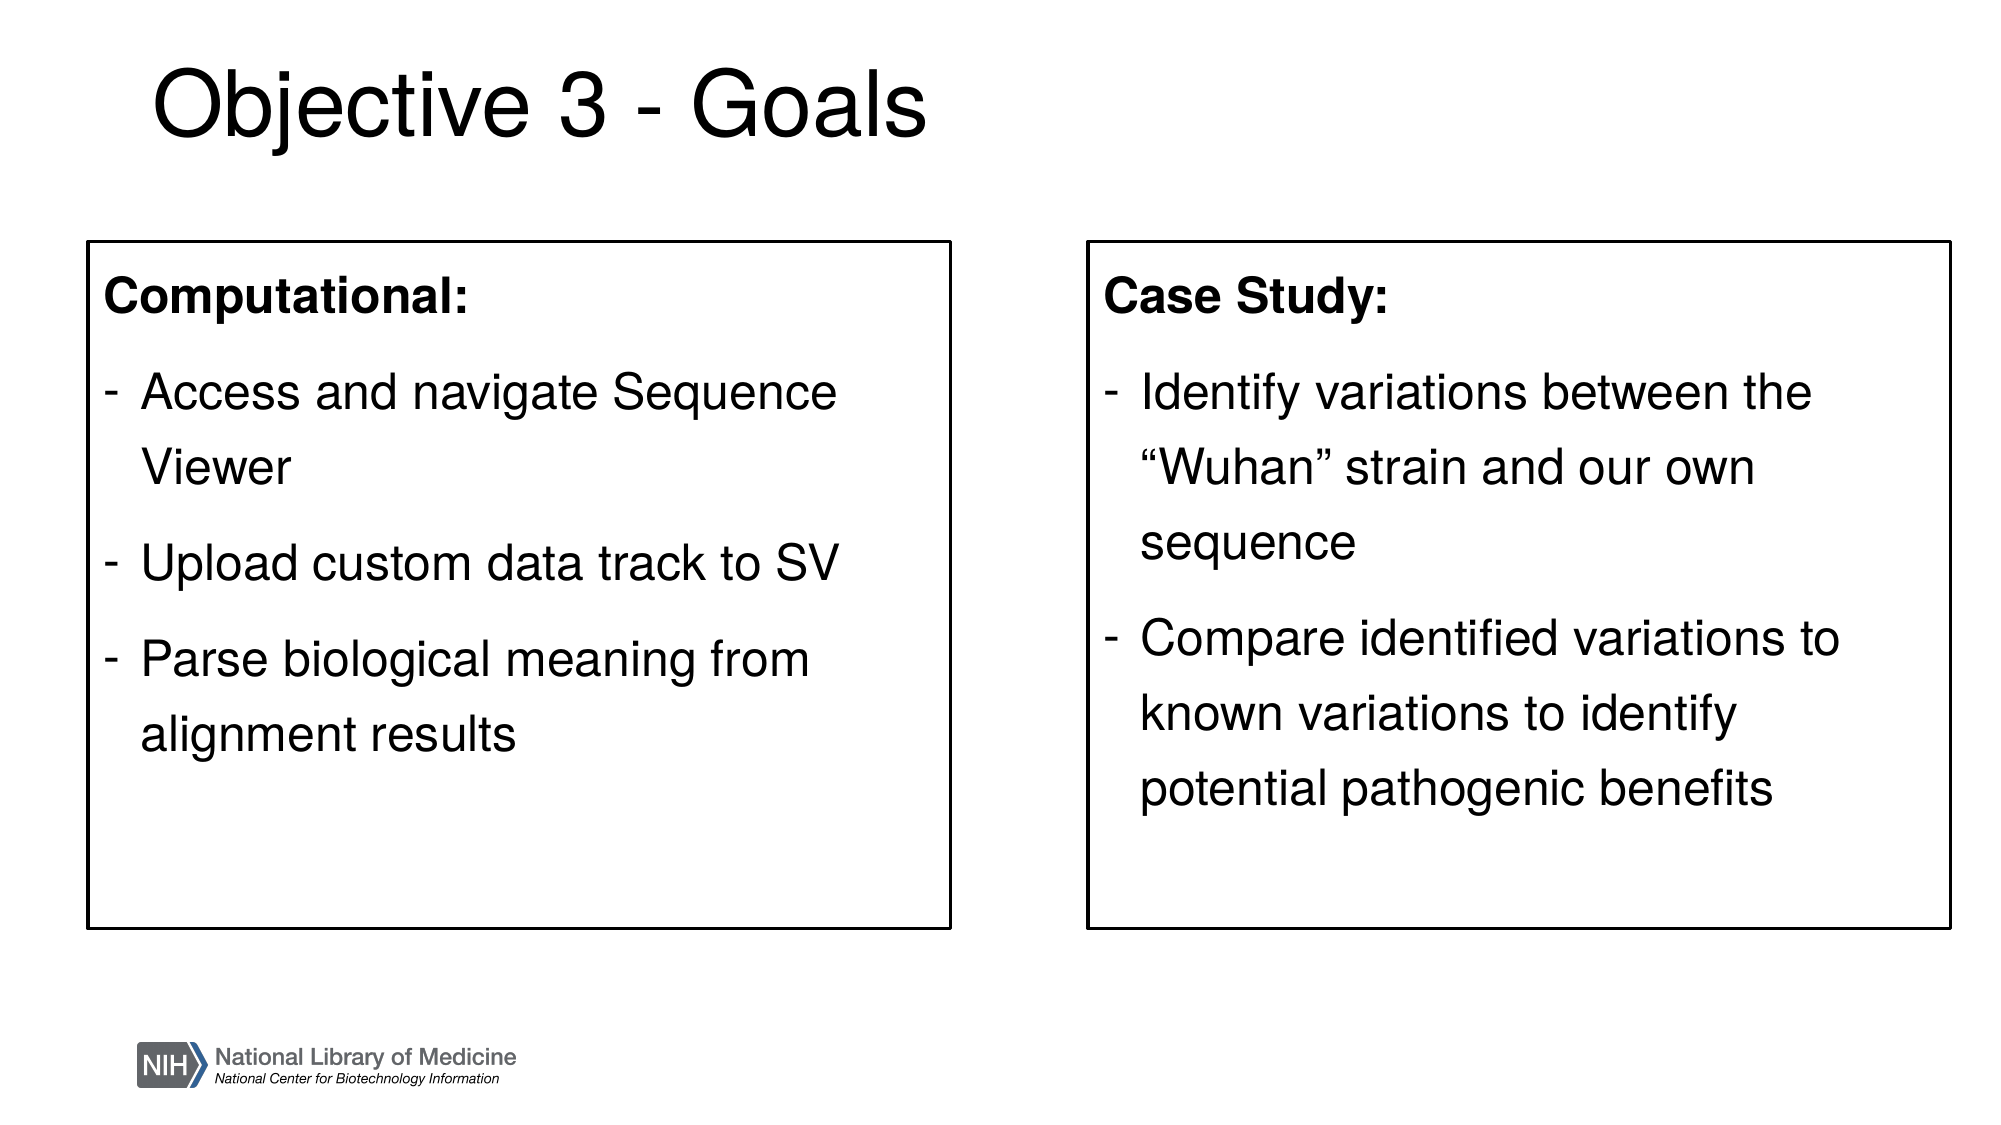

Objective 3 - Goals
Computational:
Access and navigate Sequence Viewer
Upload custom data track to SV
Parse biological meaning from alignment results
Case Study:
Identify variations between the “Wuhan” strain and our own sequence
Compare identified variations to known variations to identify potential pathogenic benefits